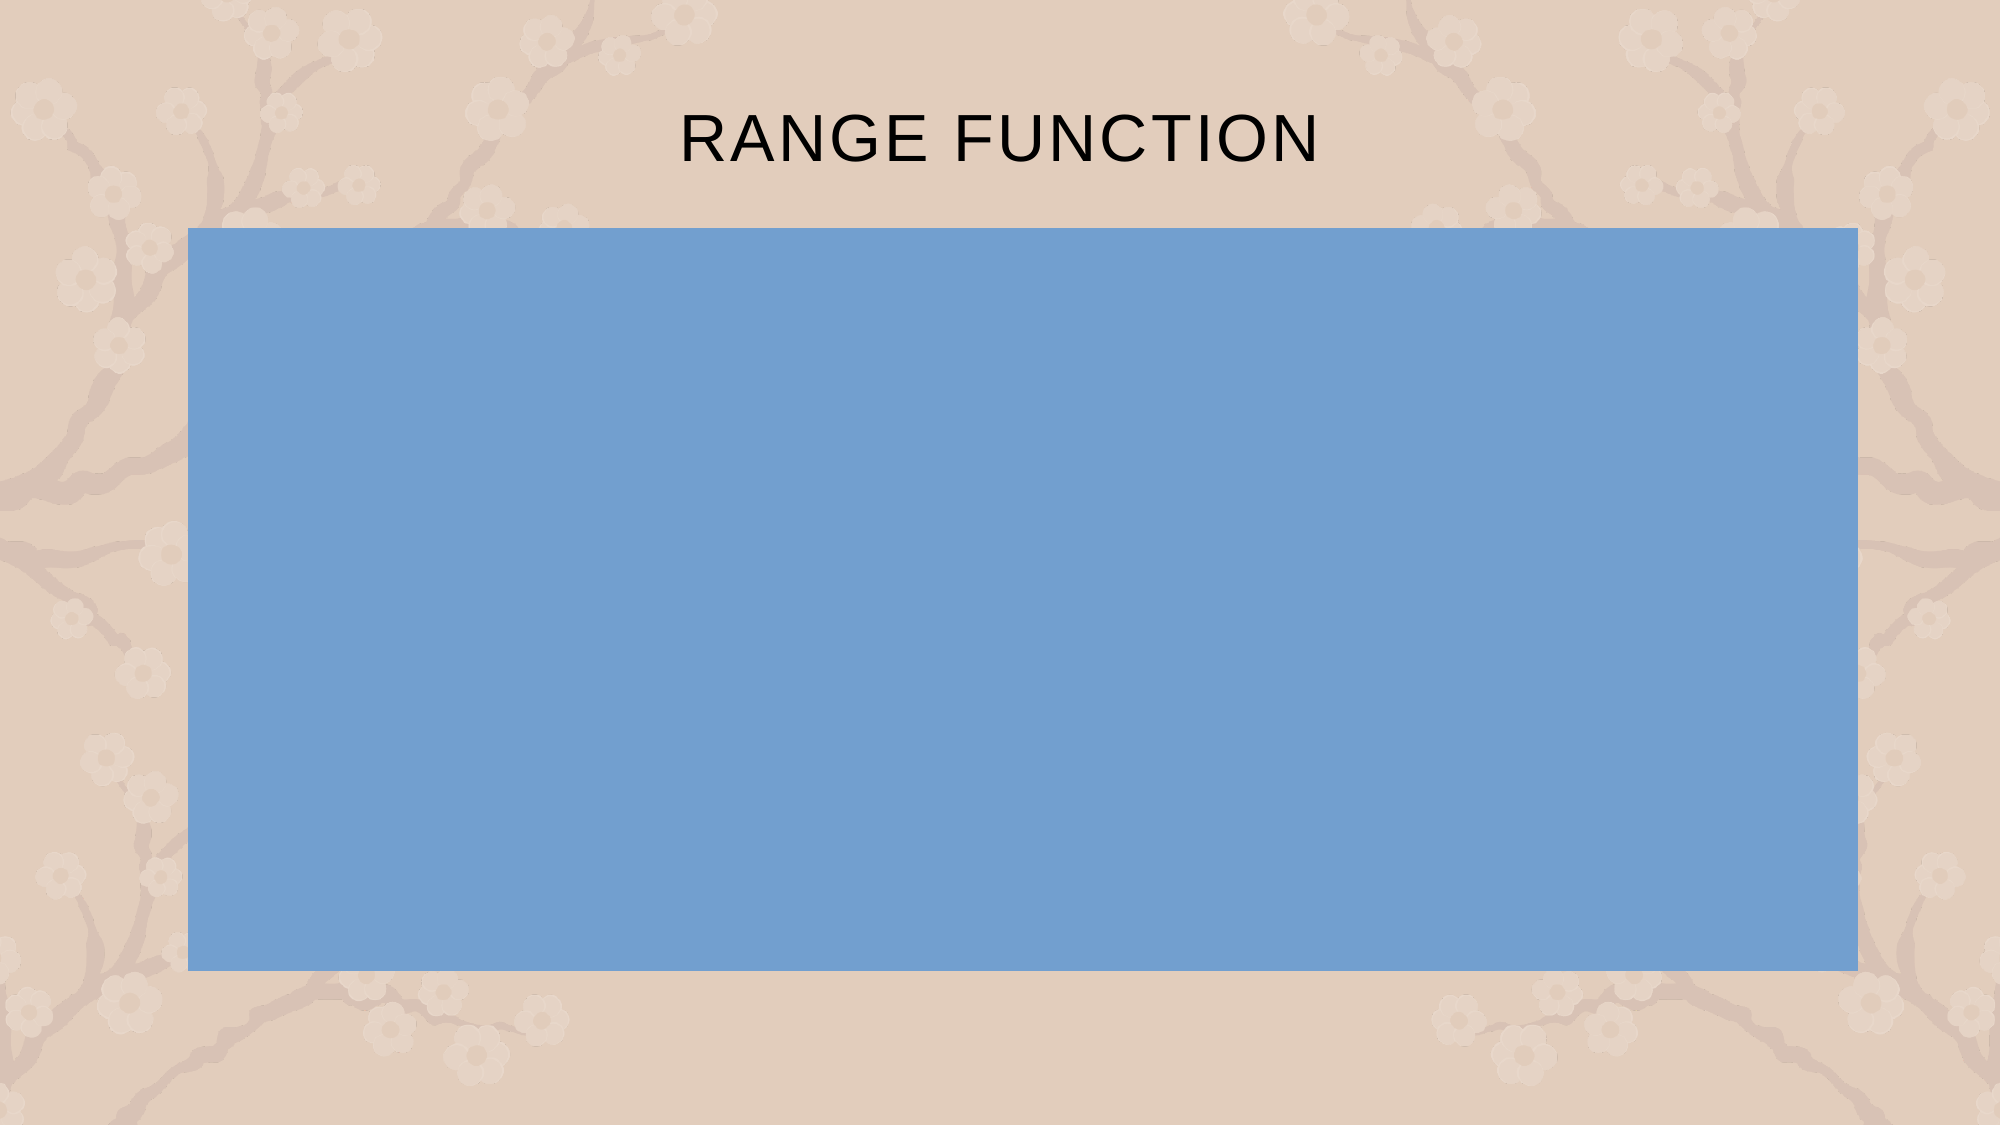

# Range function
The Python range() function returns a sequence of numbers, in a given range. The most common use of it is to iterate sequences on a sequence of numbers using Python loops.

for i in range(5):
    print(i, end=" ")
print()